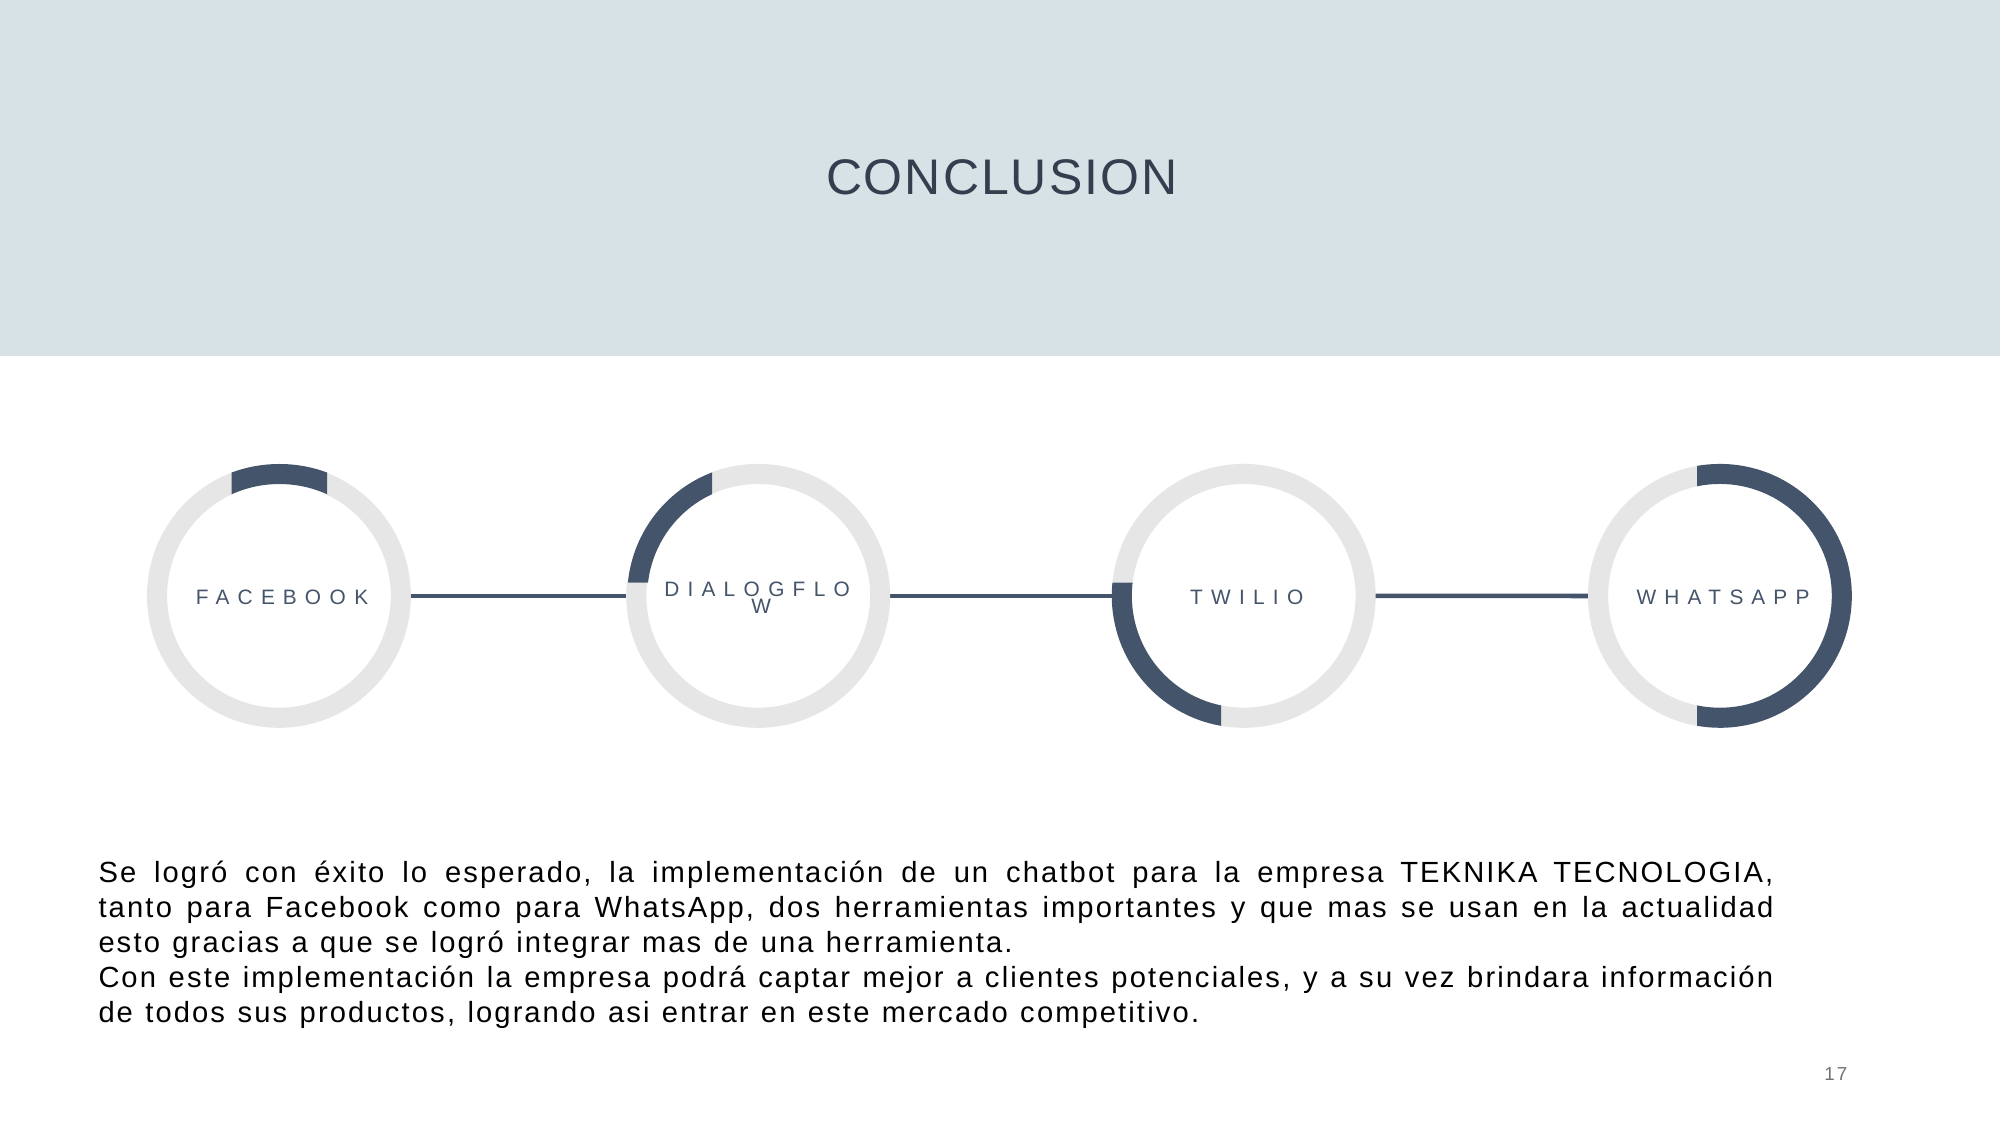

# CONCLUSION

Facebook
Dialogflow
twilio
WhatsApp
Se logró con éxito lo esperado, la implementación de un chatbot para la empresa TEKNIKA TECNOLOGIA, tanto para Facebook como para WhatsApp, dos herramientas importantes y que mas se usan en la actualidad esto gracias a que se logró integrar mas de una herramienta.
Con este implementación la empresa podrá captar mejor a clientes potenciales, y a su vez brindara información de todos sus productos, logrando asi entrar en este mercado competitivo.
17